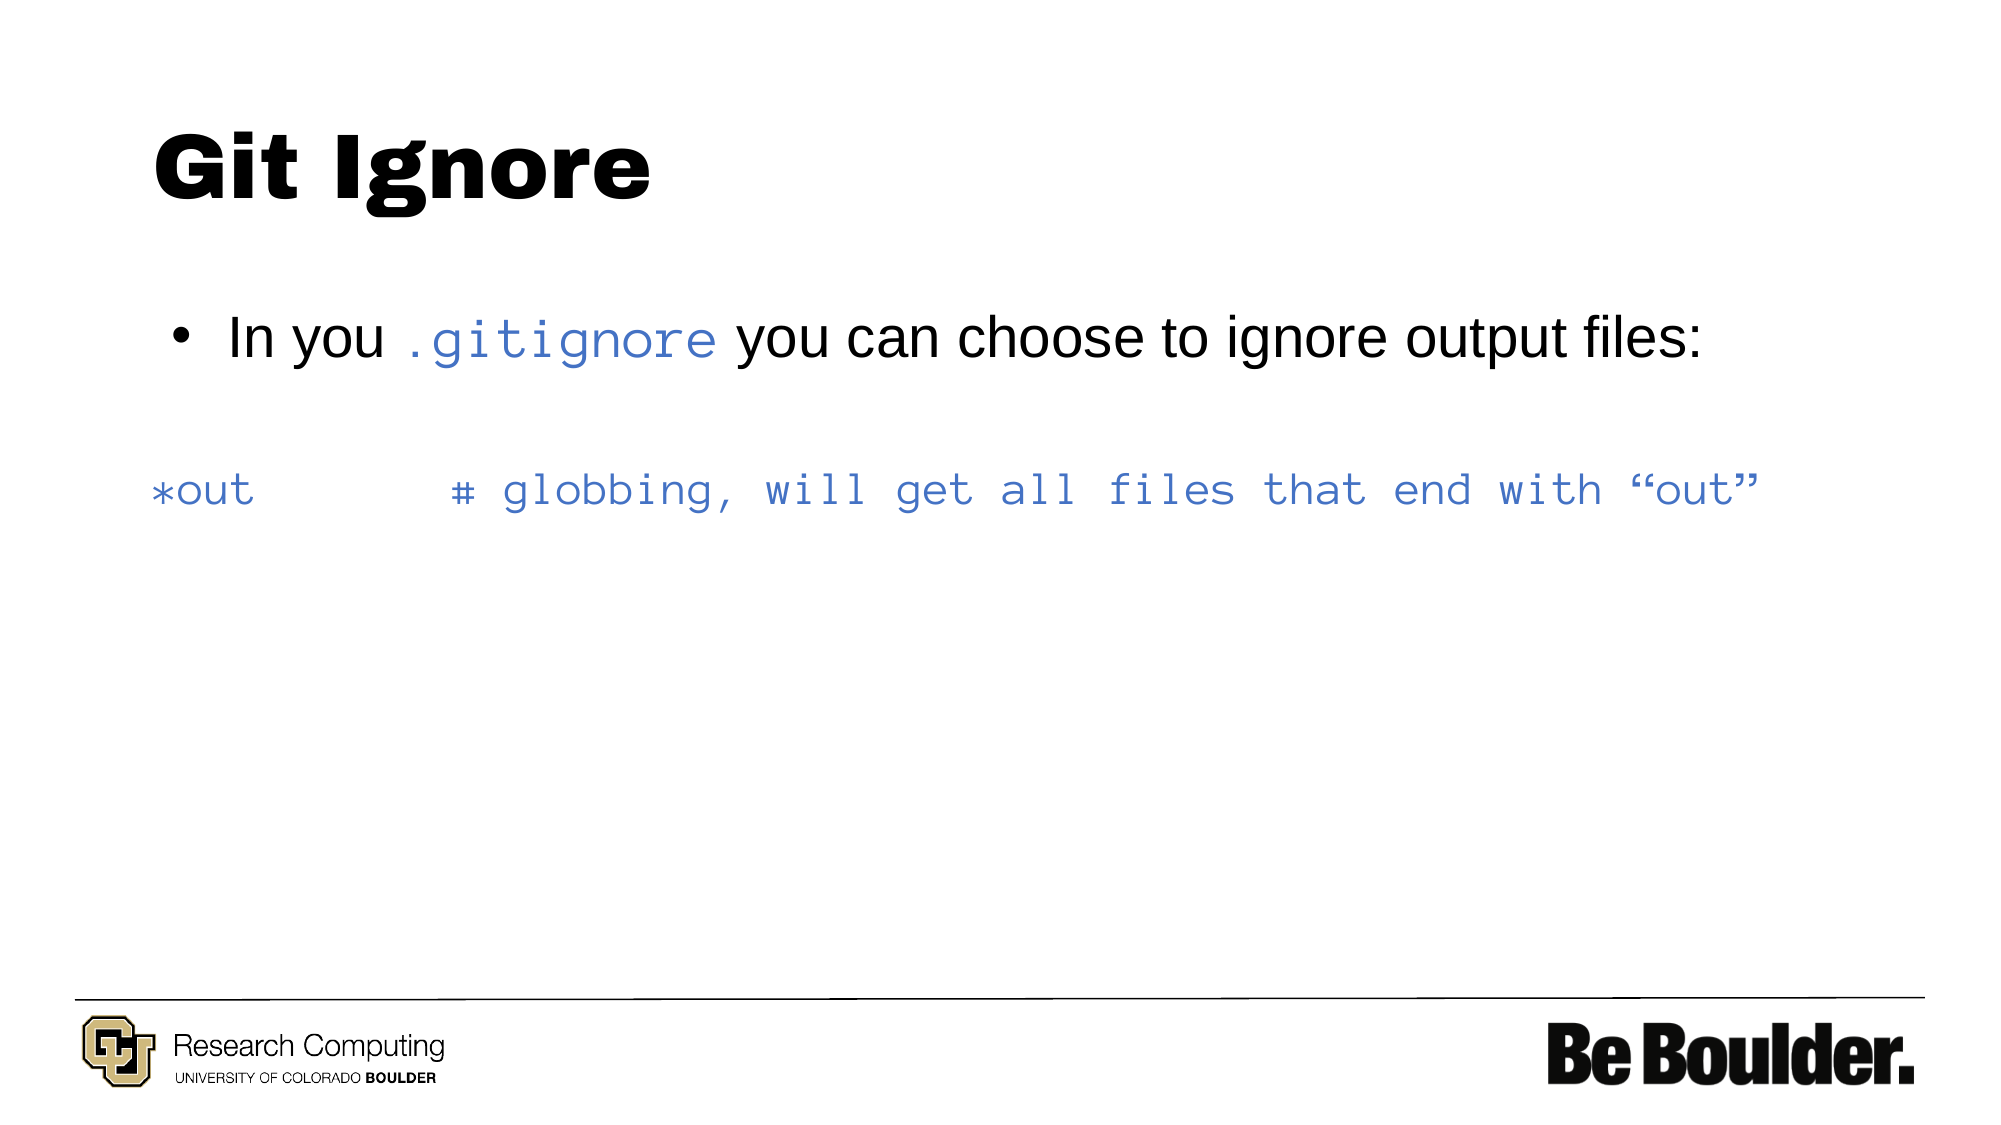

# Git Ignore
In you .gitignore you can choose to ignore output files:

*out		# globbing, will get all files that end with “out”